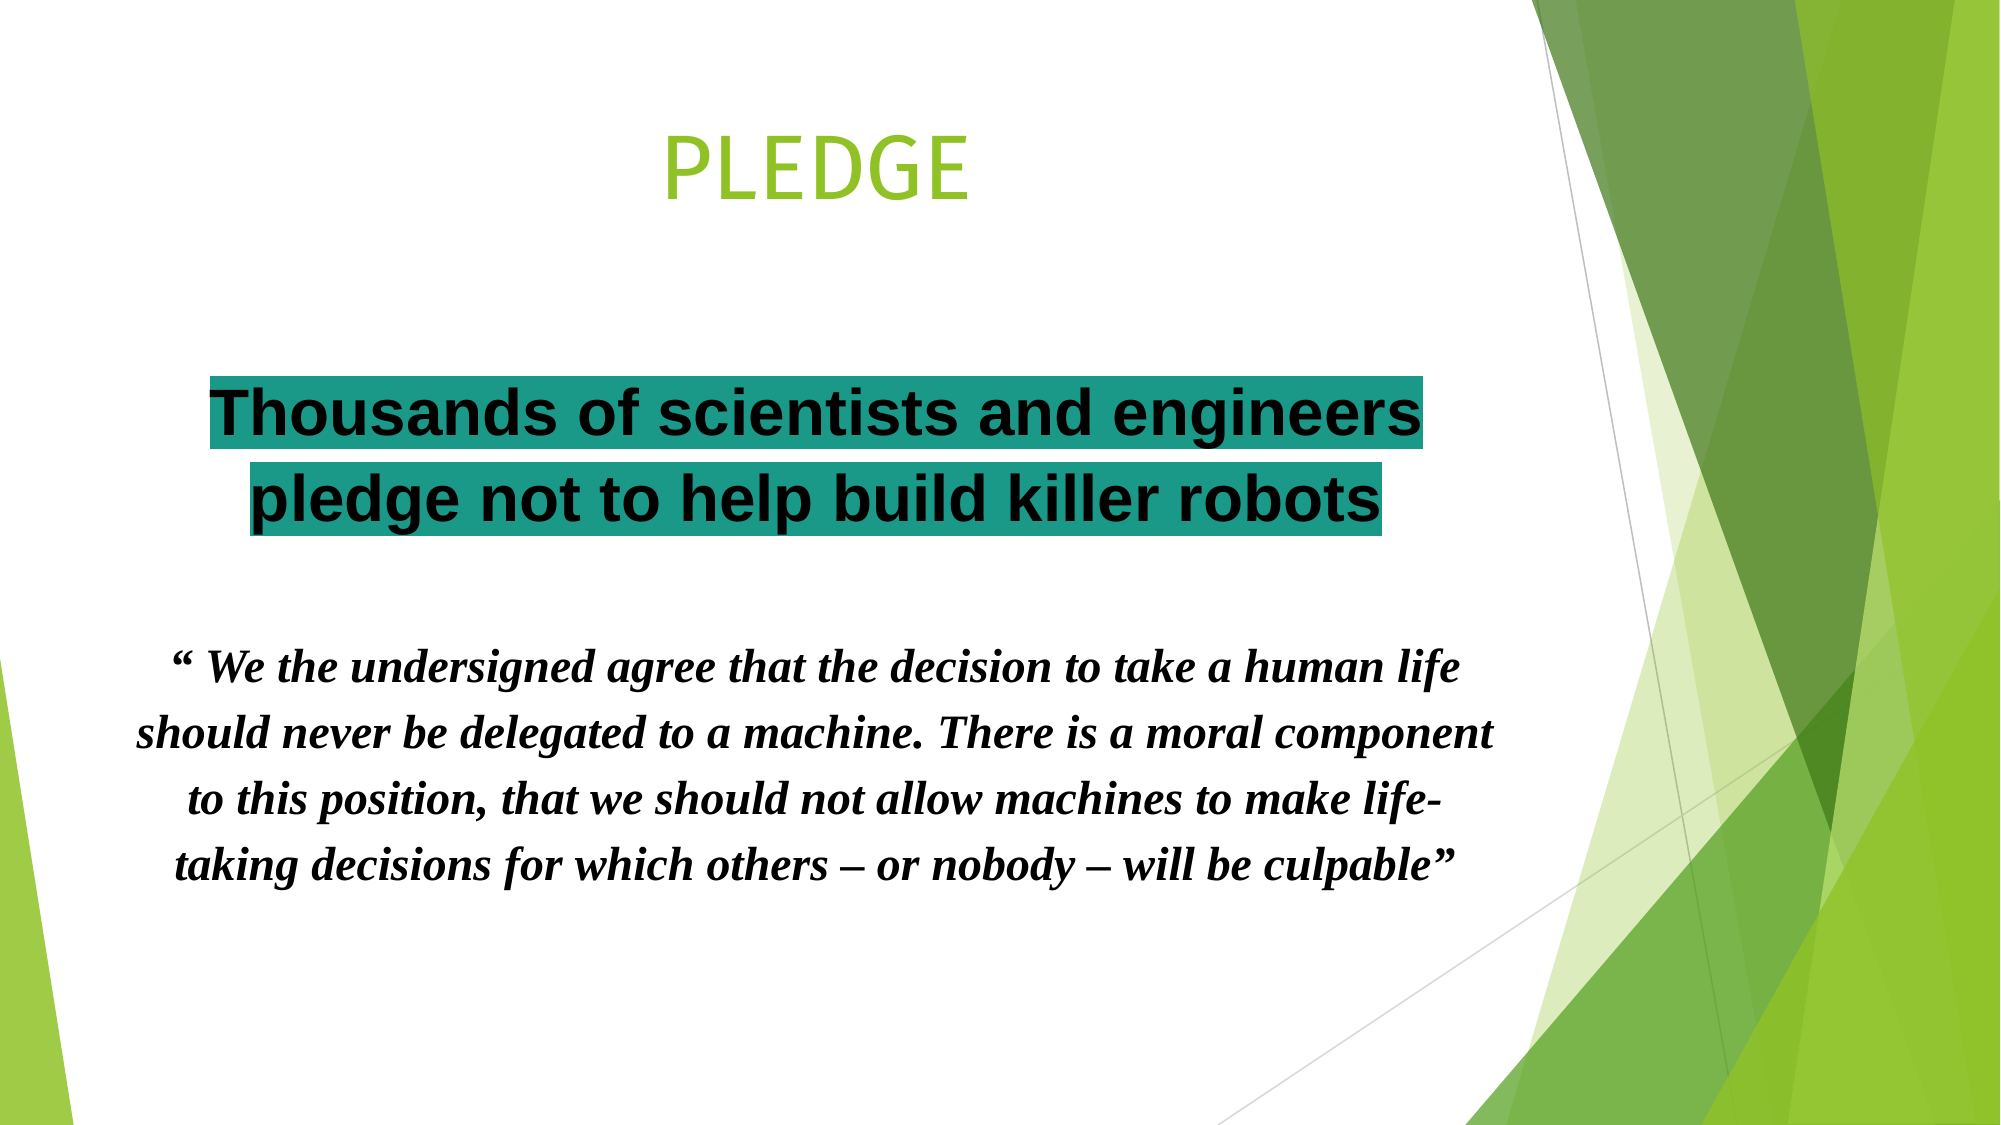

# PLEDGE
Thousands of scientists and engineers pledge not to help build killer robots

“ We the undersigned agree that the decision to take a human life should never be delegated to a machine. There is a moral component to this position, that we should not allow machines to make life-taking decisions for which others – or nobody – will be culpable”